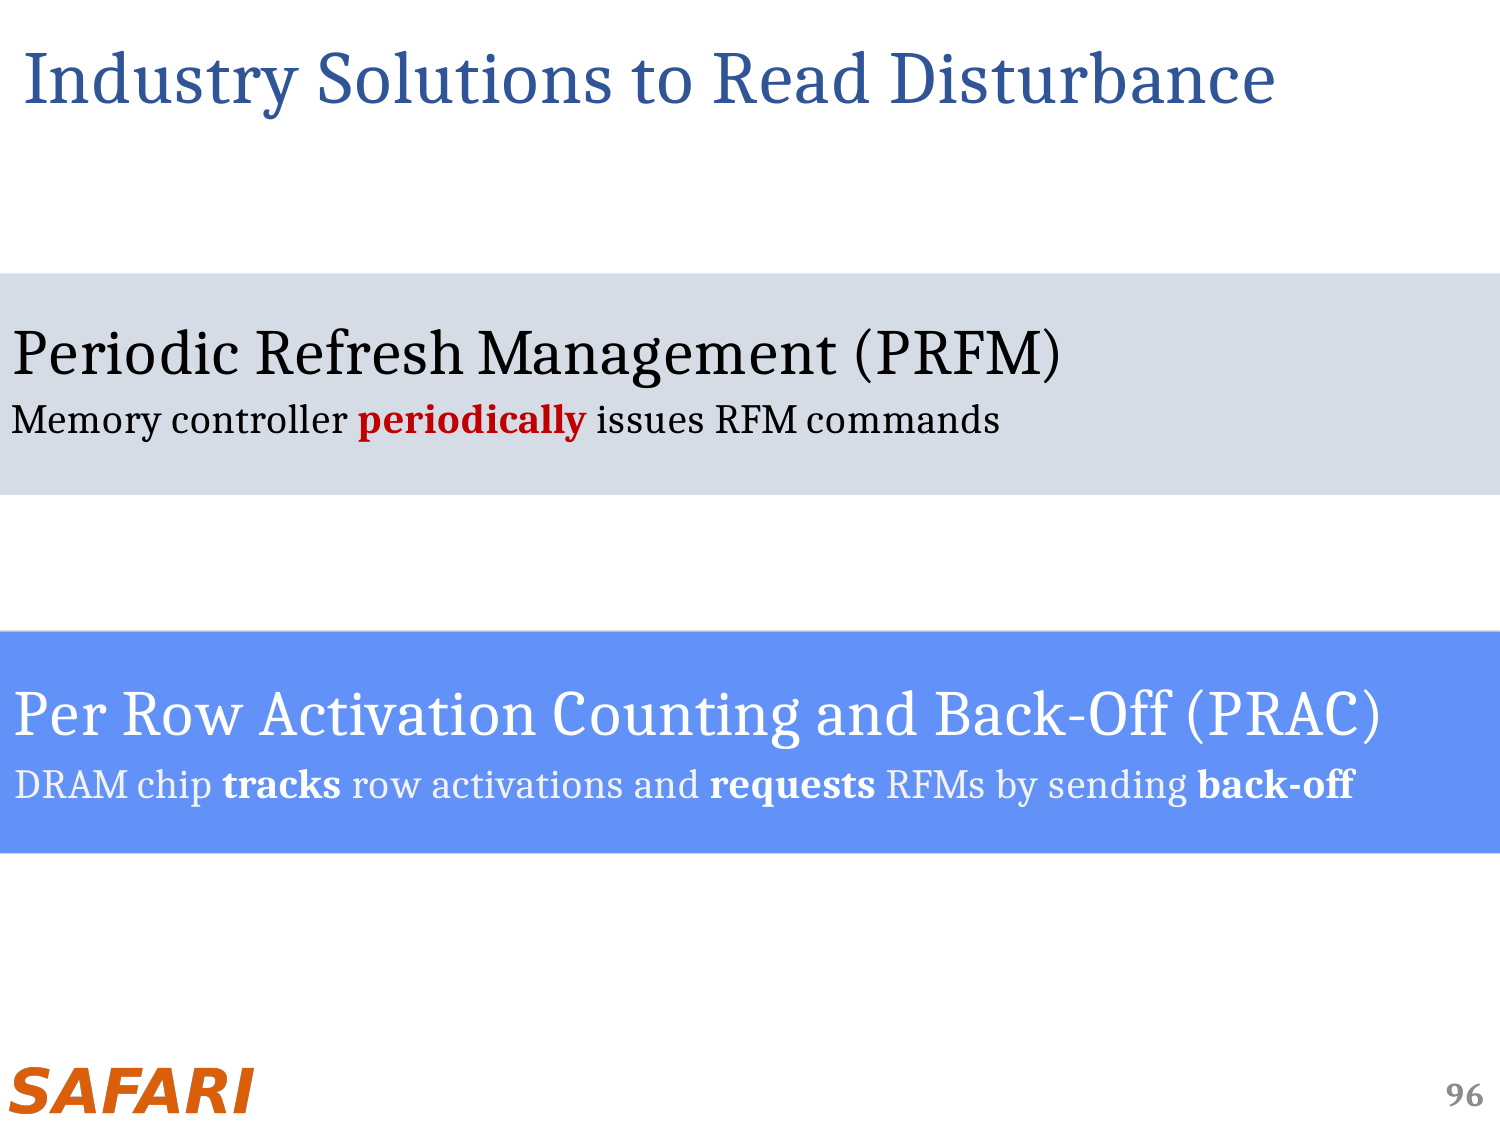

# Industry Solutions to Read Disturbance

Periodic Refresh Management (PRFM)
Memory controller periodically issues RFM commands

Per Row Activation Counting and Back-Off (PRAC)
DRAM chip tracks row activations and requests RFMs by sending back-off

Per Row Activation Counting and Back-Off (PRAC)
DRAM chip tracks row activations and requests RFMs by sending back-off

96